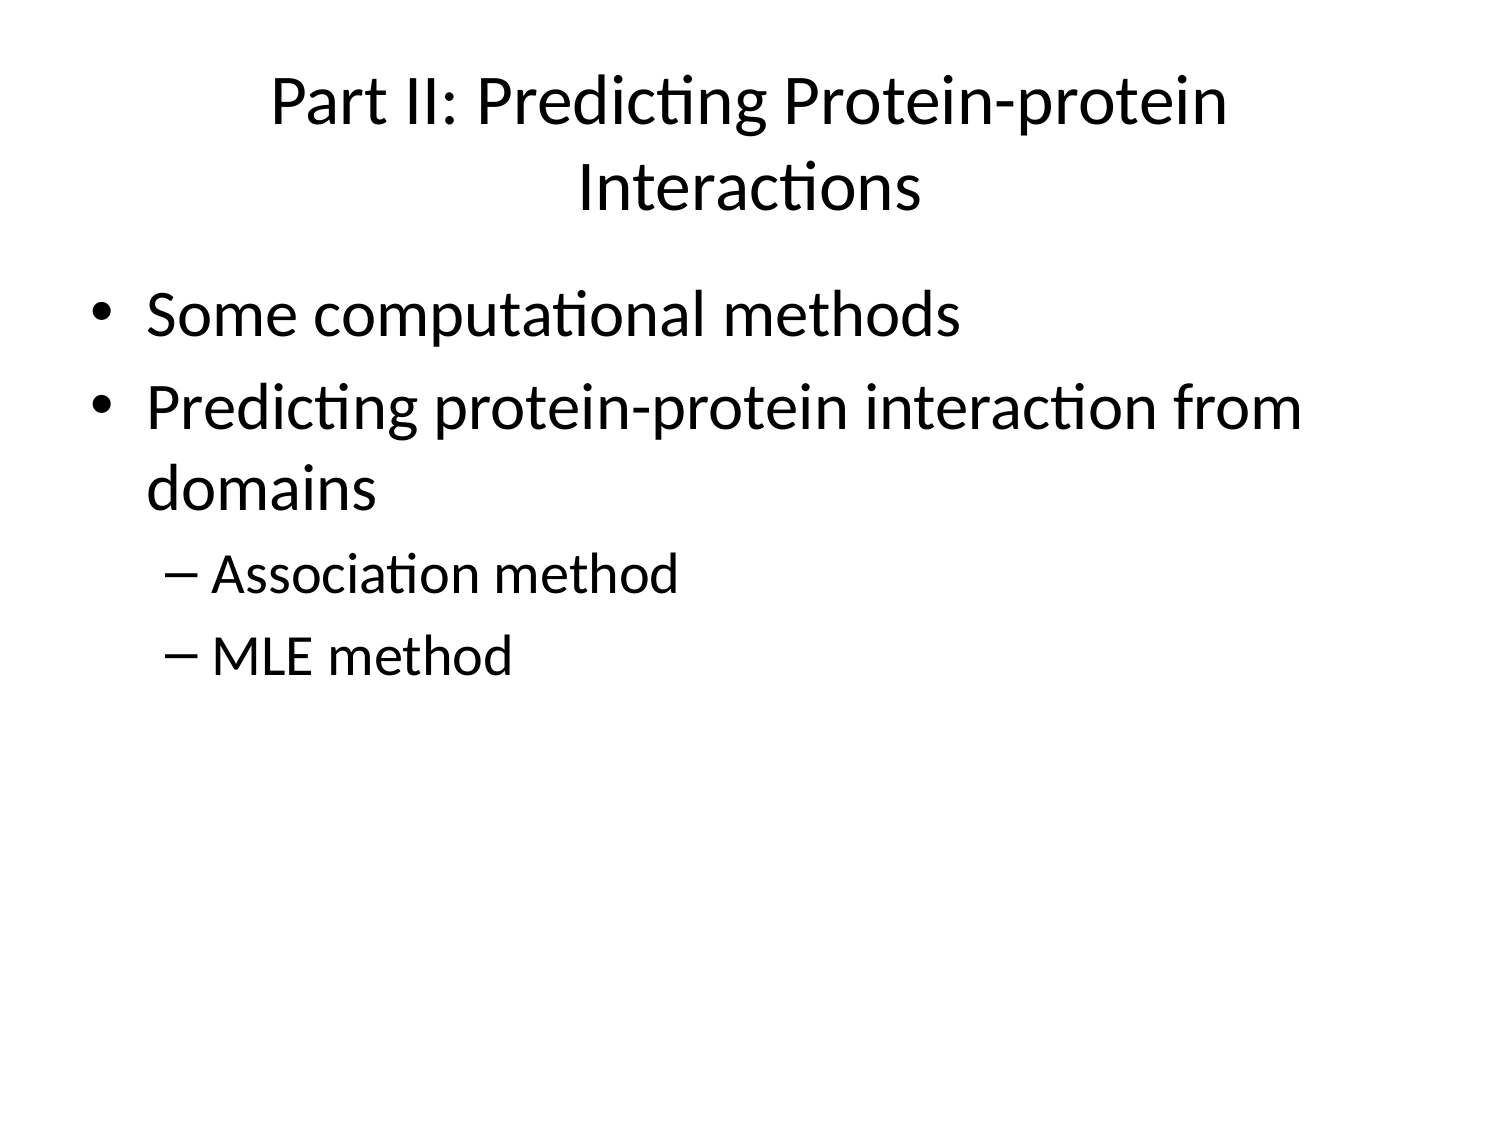

# Part II: Predicting Protein-protein Interactions
Some computational methods
Predicting protein-protein interaction from domains
Association method
MLE method